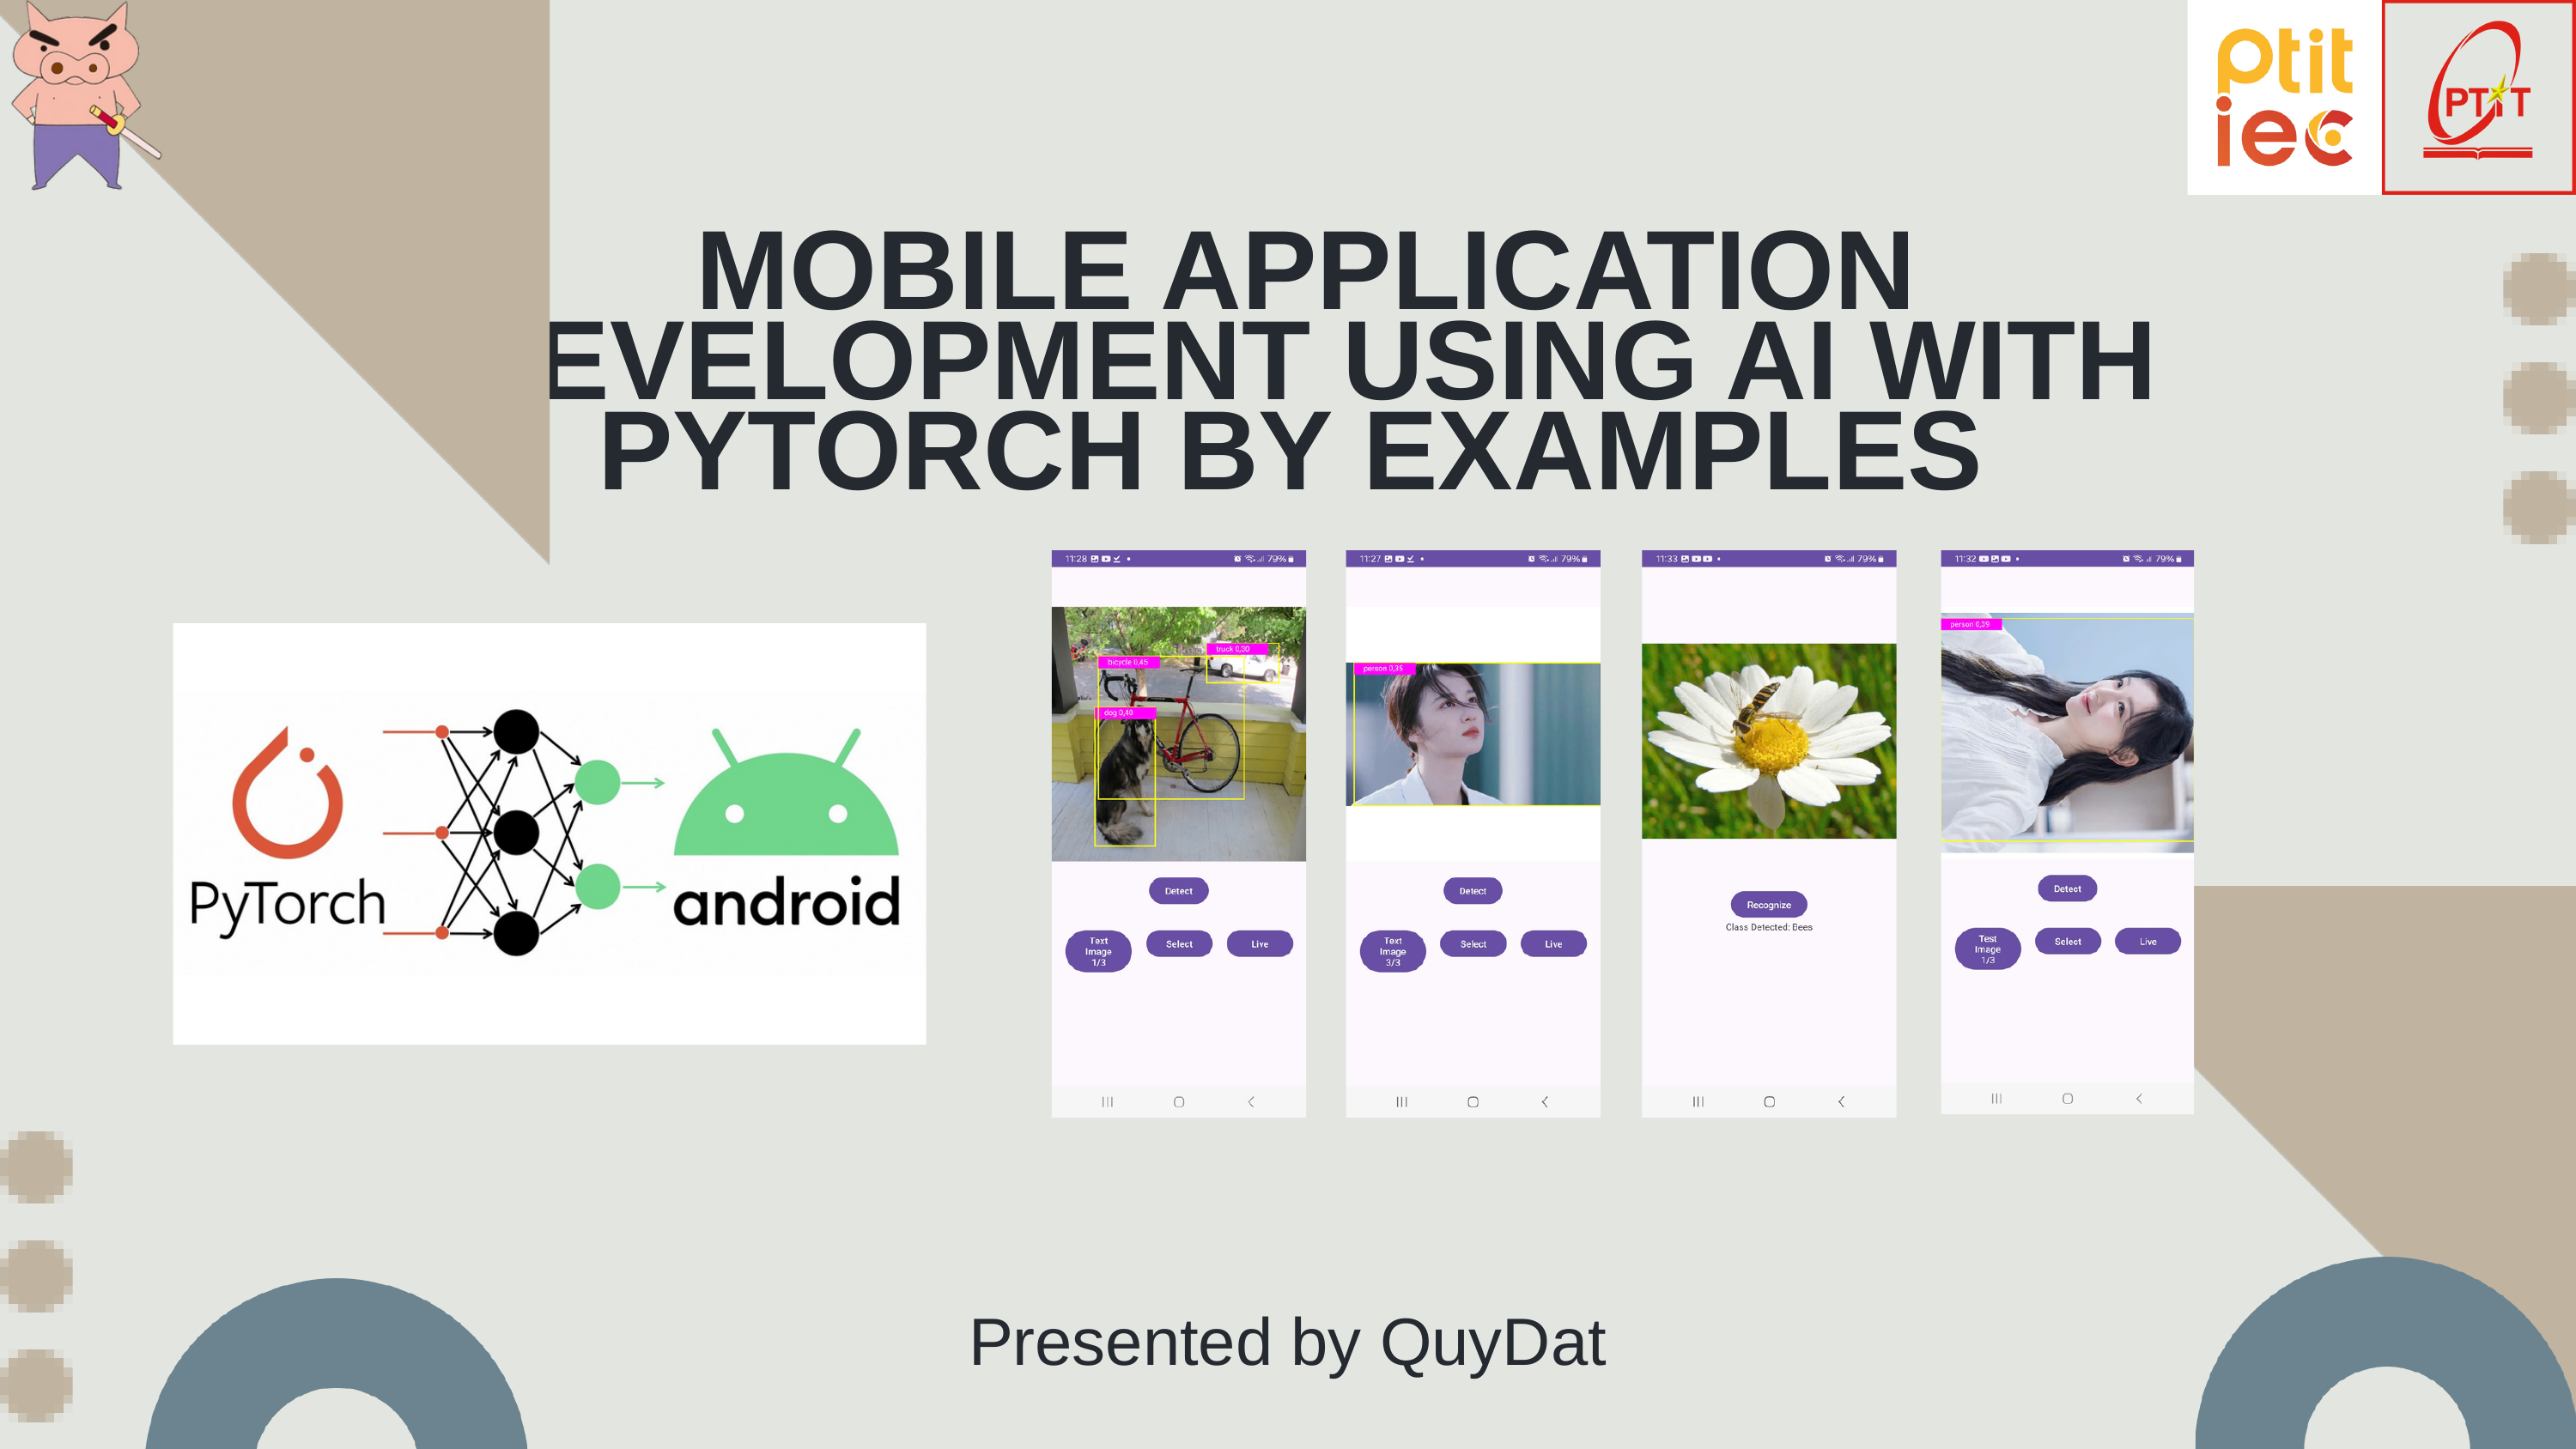

MOBILE APPLICATION DEVELOPMENT USING AI WITH PYTORCH BY EXAMPLES

Presented by QuyDat